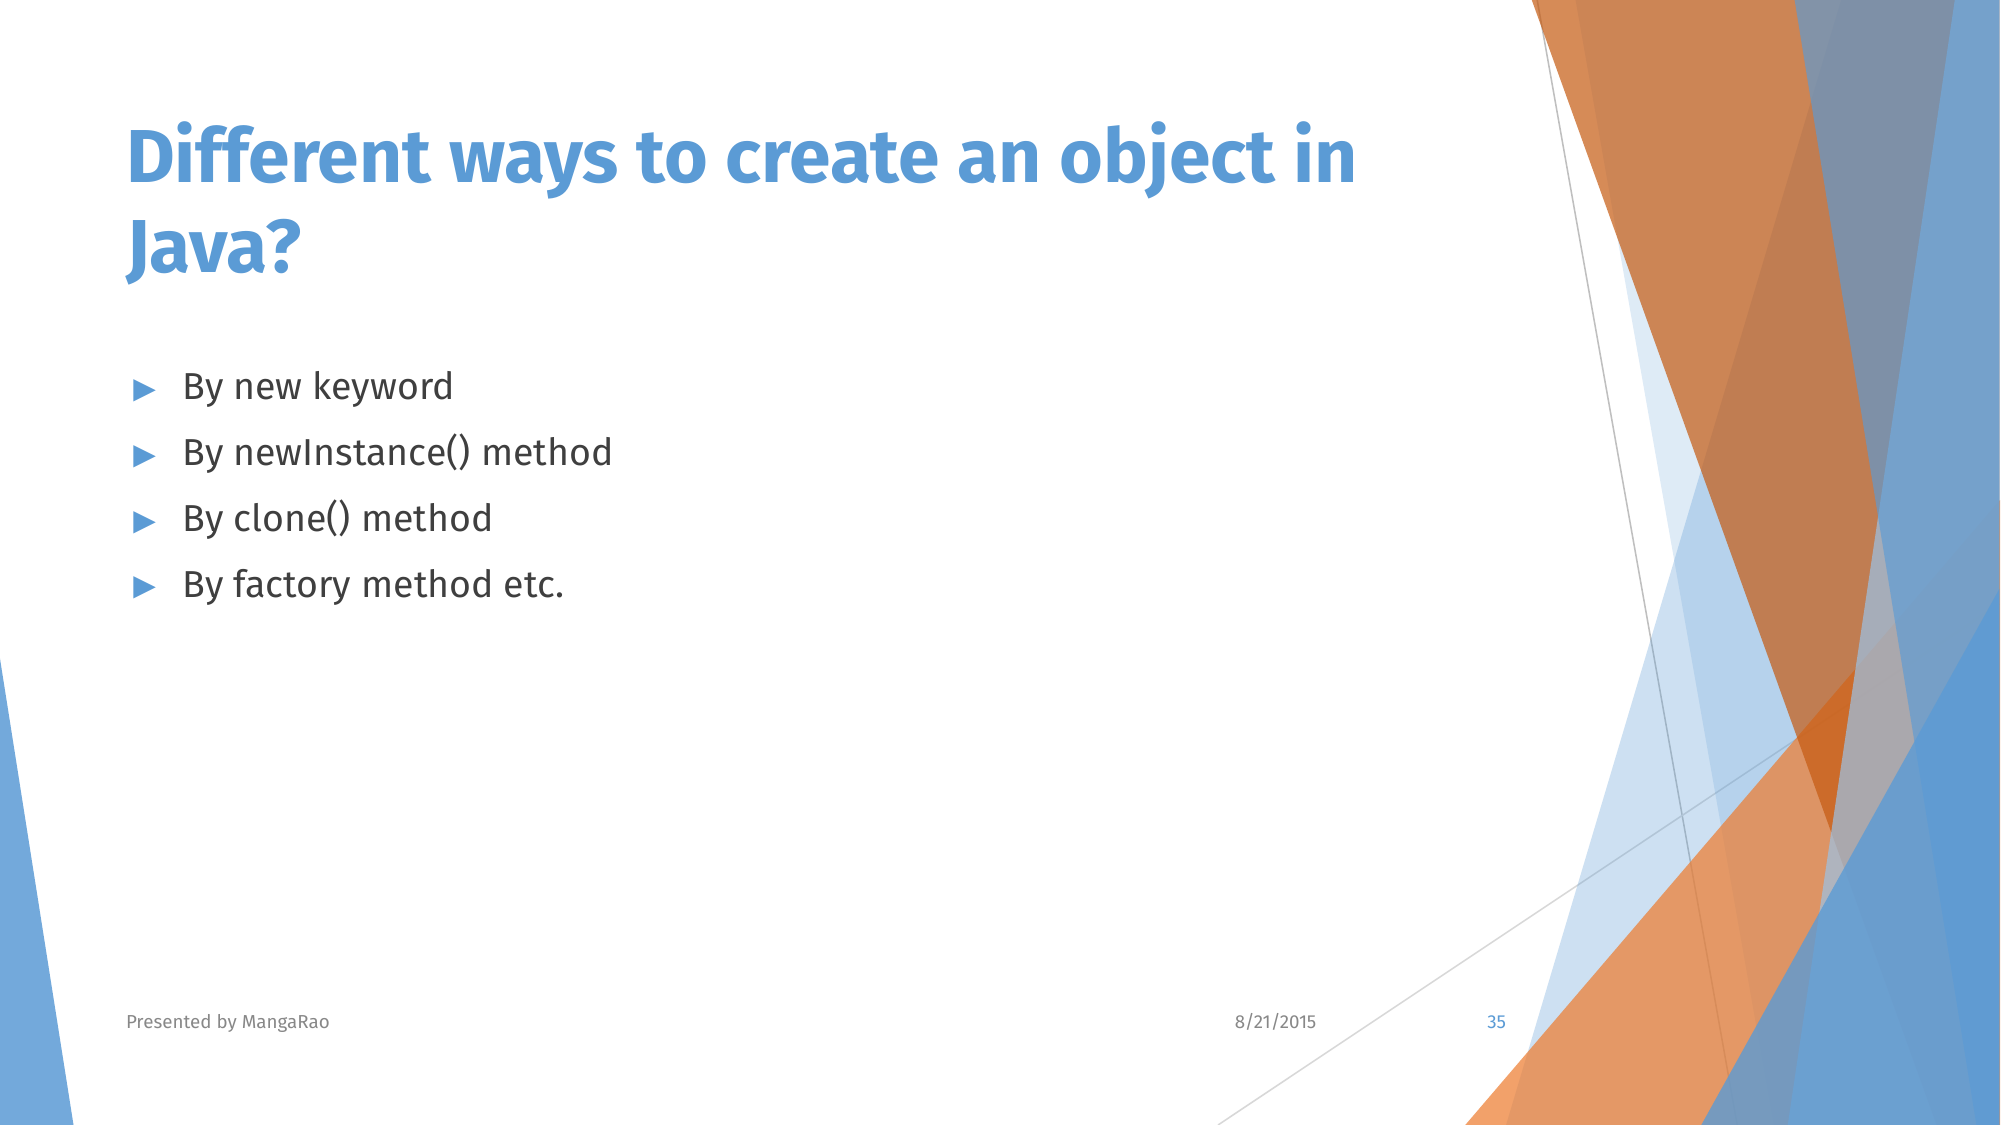

# Different ways to create an object in Java?
By new keyword
By newInstance() method
By clone() method
By factory method etc.

Presented by MangaRao
8/21/2015
35